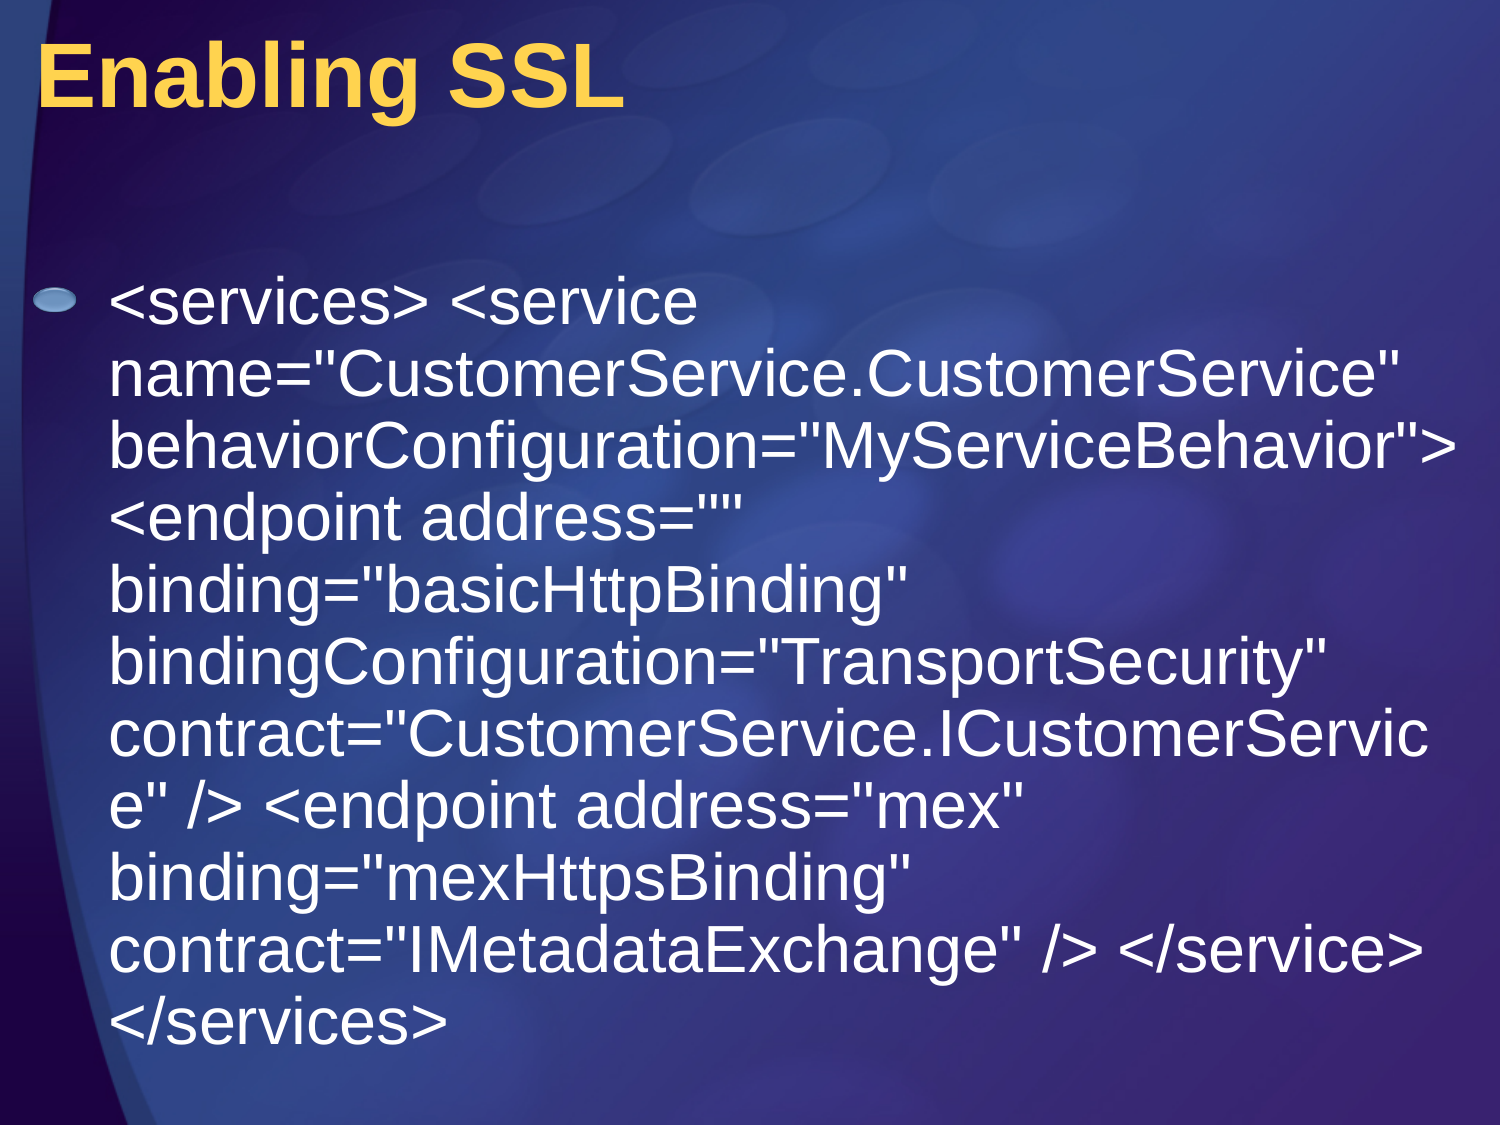

# Enabling SSL
<services> <service name="CustomerService.CustomerService" behaviorConfiguration="MyServiceBehavior"> <endpoint address="" binding="basicHttpBinding" bindingConfiguration="TransportSecurity" contract="CustomerService.ICustomerService" /> <endpoint address="mex" binding="mexHttpsBinding" contract="IMetadataExchange" /> </service> </services>